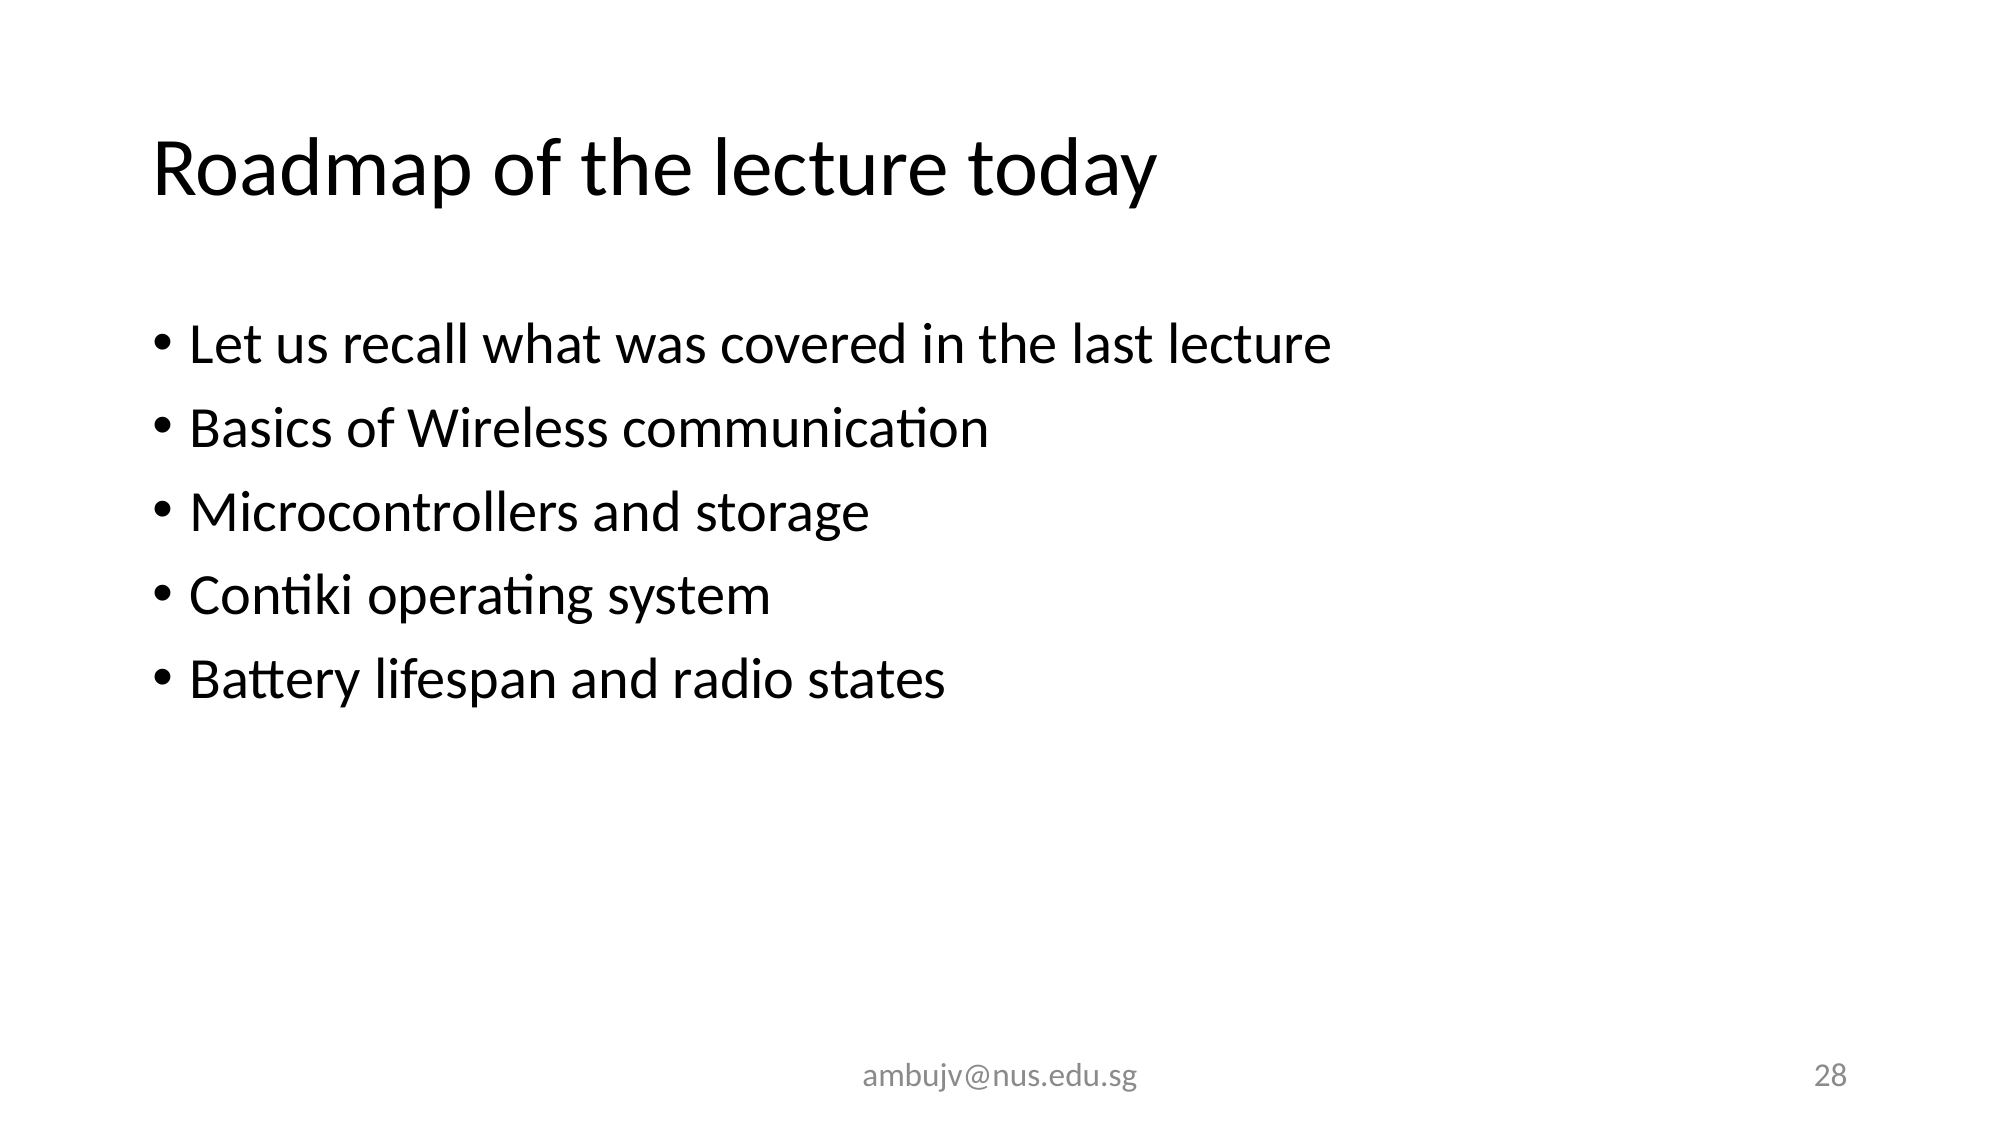

# Roadmap of the lecture today
Let us recall what was covered in the last lecture
Basics of Wireless communication
Microcontrollers and storage
Contiki operating system
Battery lifespan and radio states
ambujv@nus.edu.sg
28